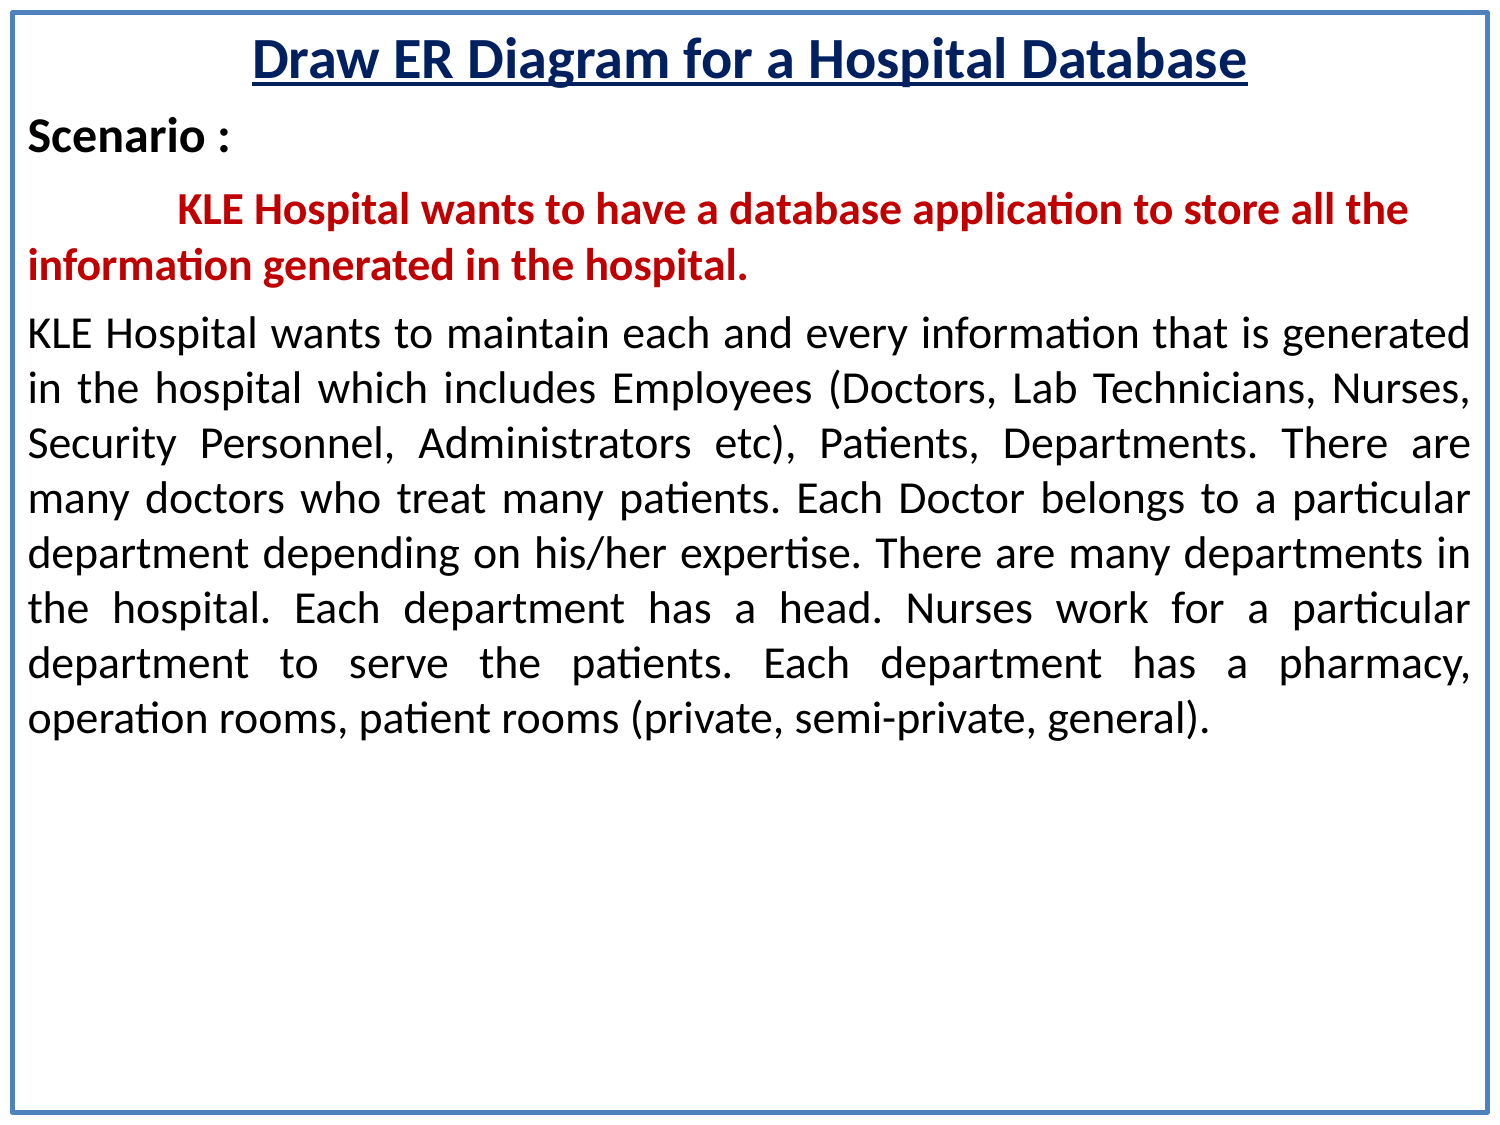

Draw ER Diagram for a Hospital Database
Scenario :
	KLE Hospital wants to have a database application to store all the information generated in the hospital.
KLE Hospital wants to maintain each and every information that is generated in the hospital which includes Employees (Doctors, Lab Technicians, Nurses, Security Personnel, Administrators etc), Patients, Departments. There are many doctors who treat many patients. Each Doctor belongs to a particular department depending on his/her expertise. There are many departments in the hospital. Each department has a head. Nurses work for a particular department to serve the patients. Each department has a pharmacy, operation rooms, patient rooms (private, semi-private, general).